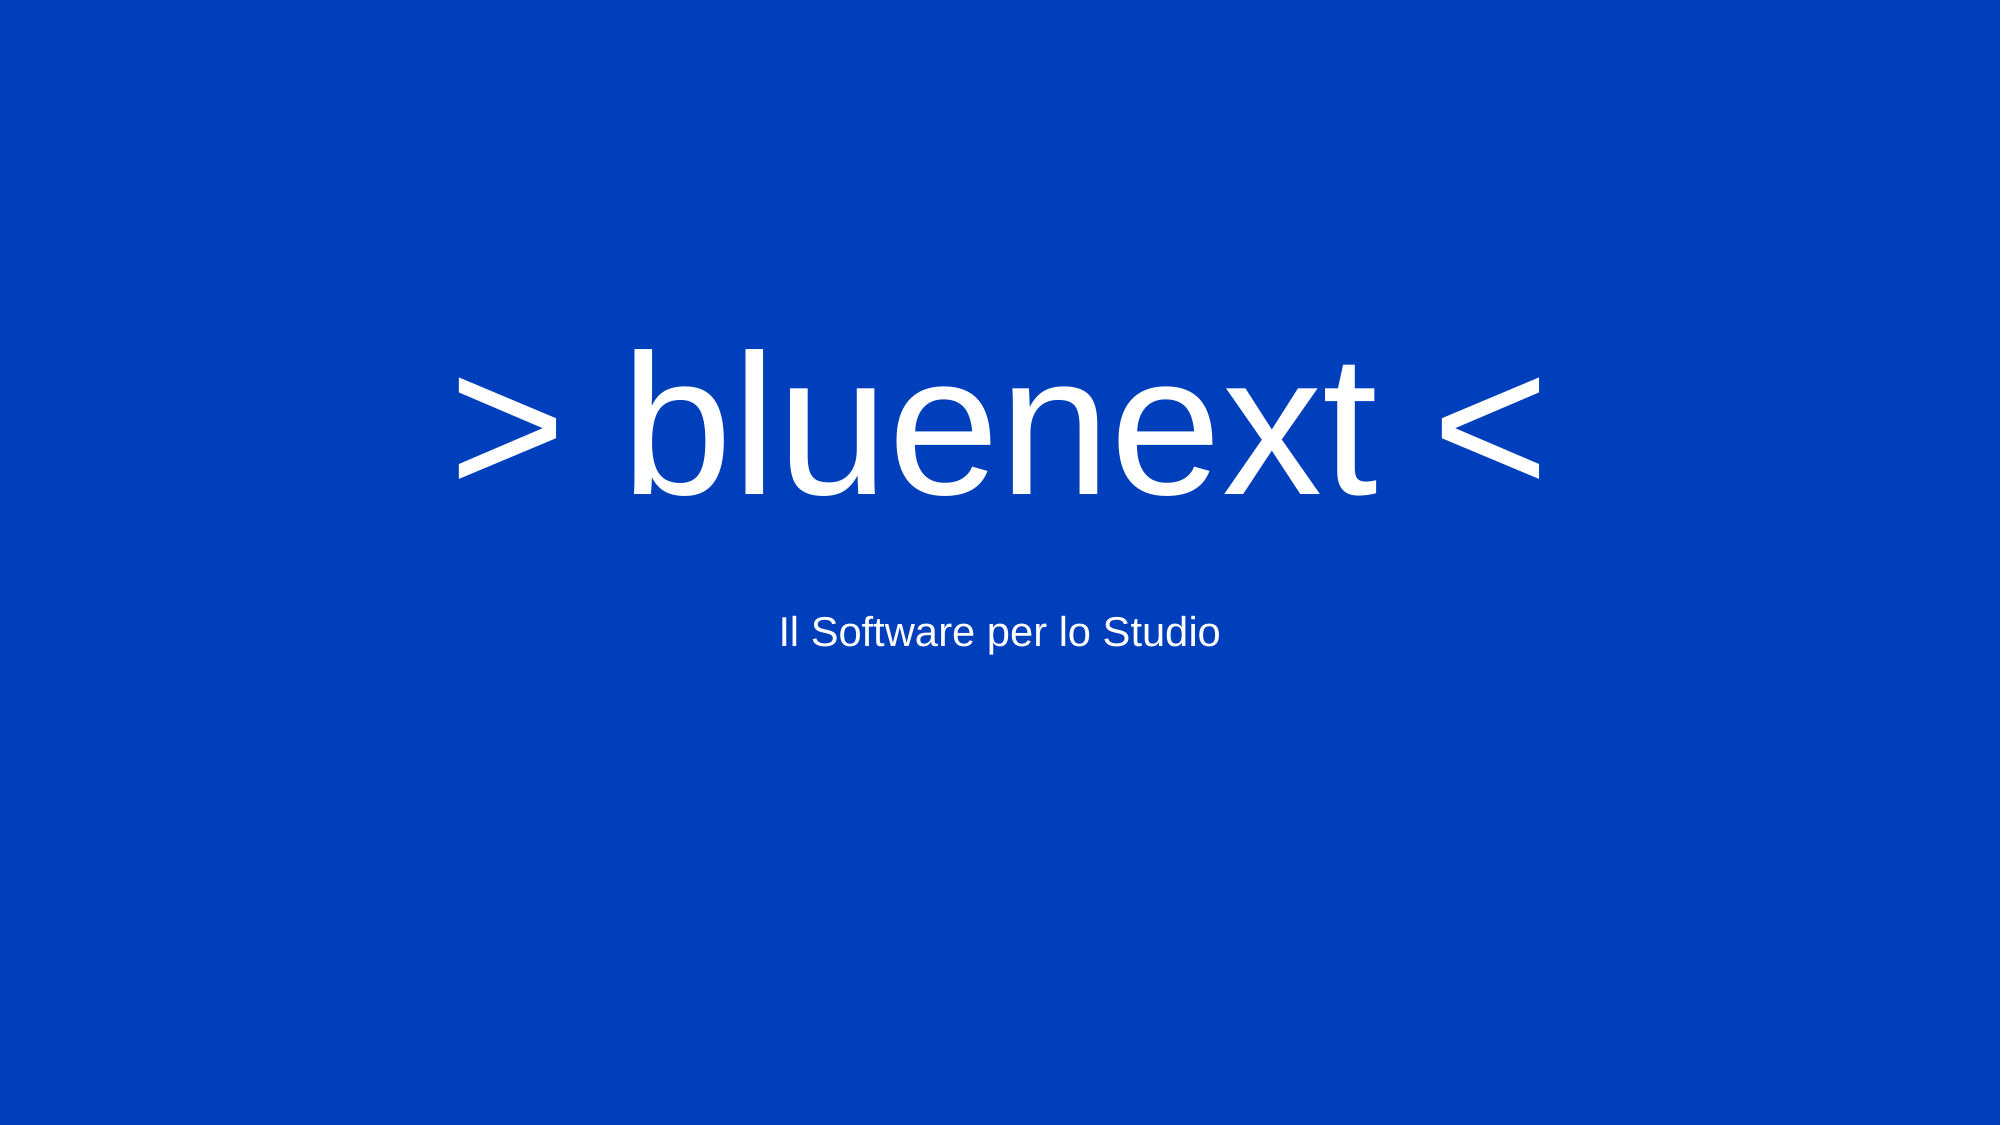

> bluenext <
Il Software per lo Studio